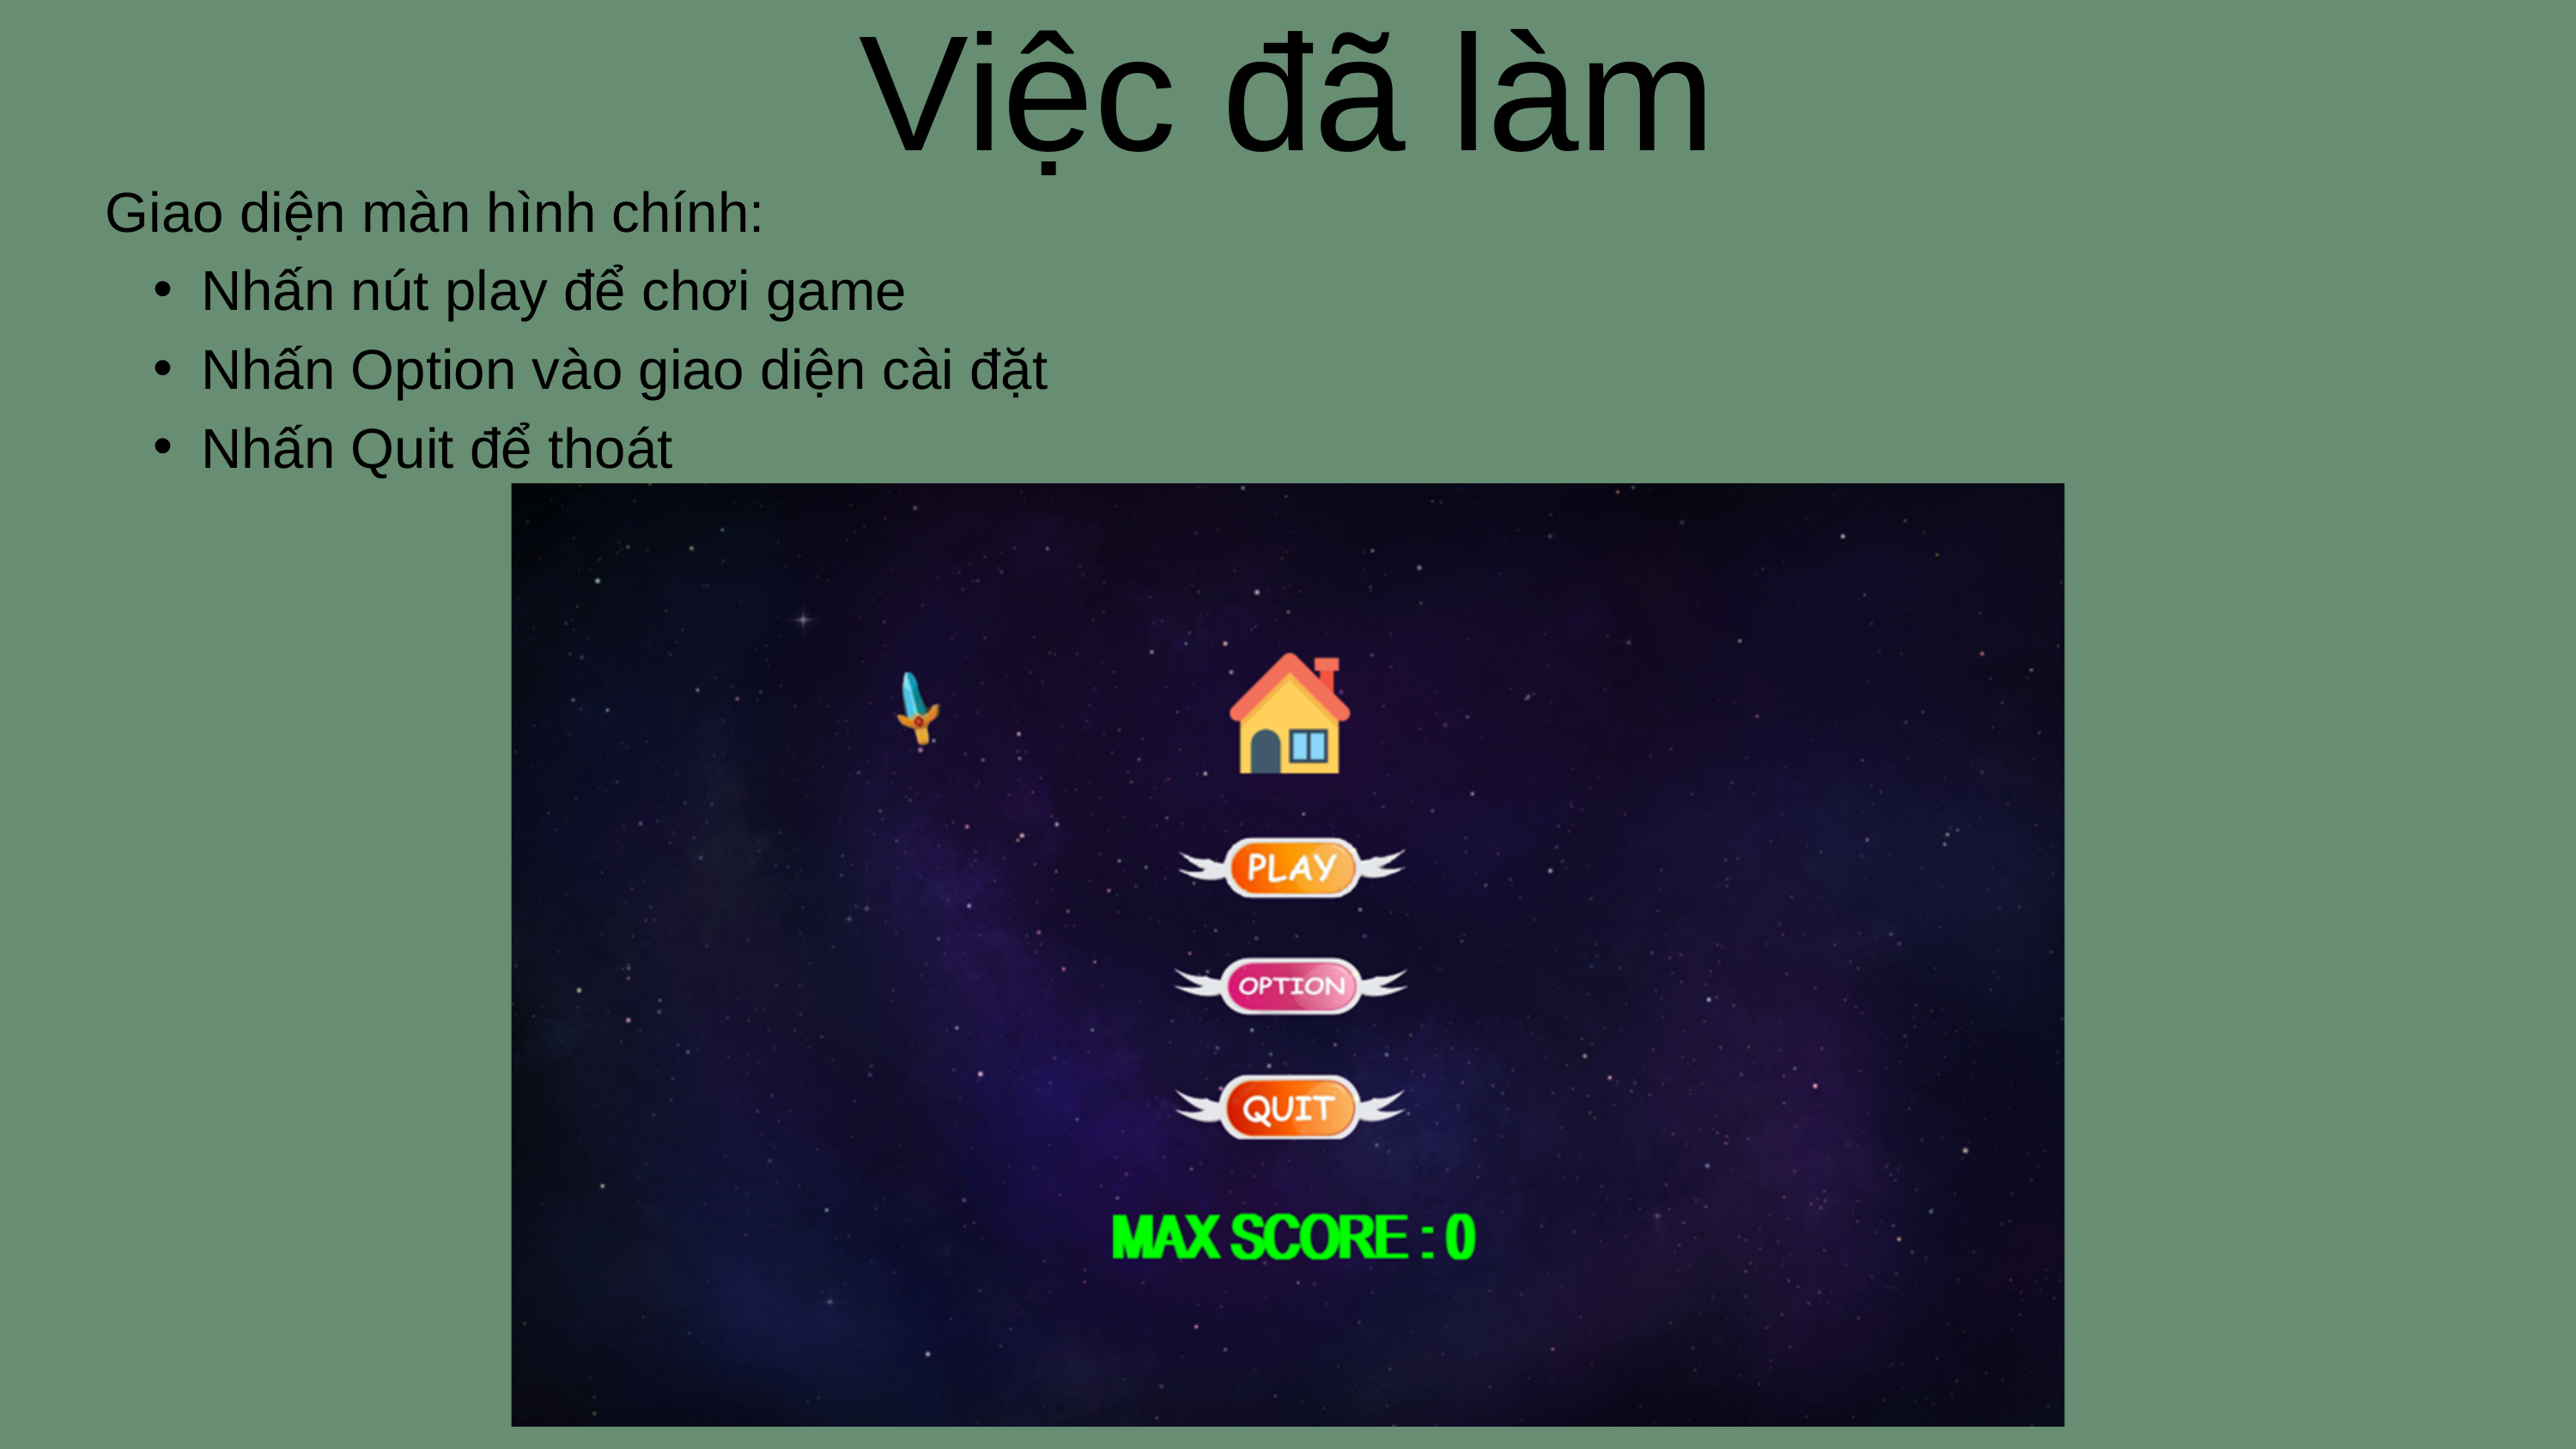

Việc đã làm
Giao diện màn hình chính:
Nhấn nút play để chơi game
Nhấn Option vào giao diện cài đặt
Nhấn Quit để thoát